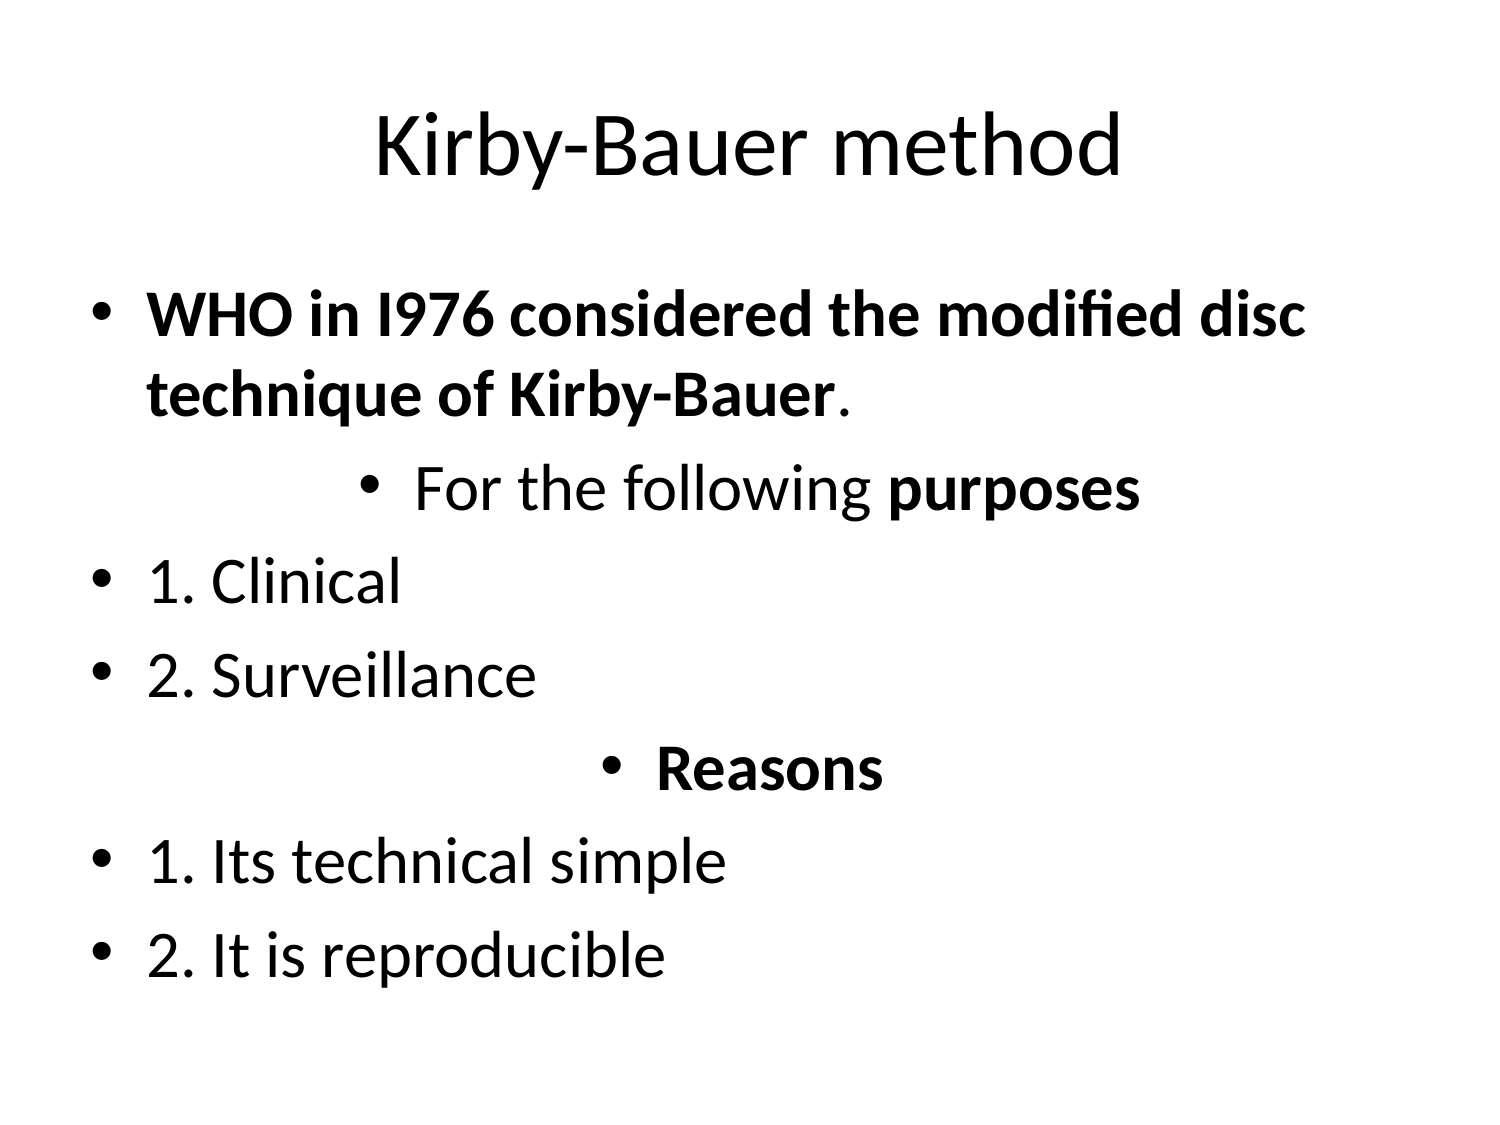

# Kirby-Bauer method
WHO in I976 considered the modified disc technique of Kirby-Bauer.
For the following purposes
1. Clinical
2. Surveillance
Reasons
1. Its technical simple
2. It is reproducible